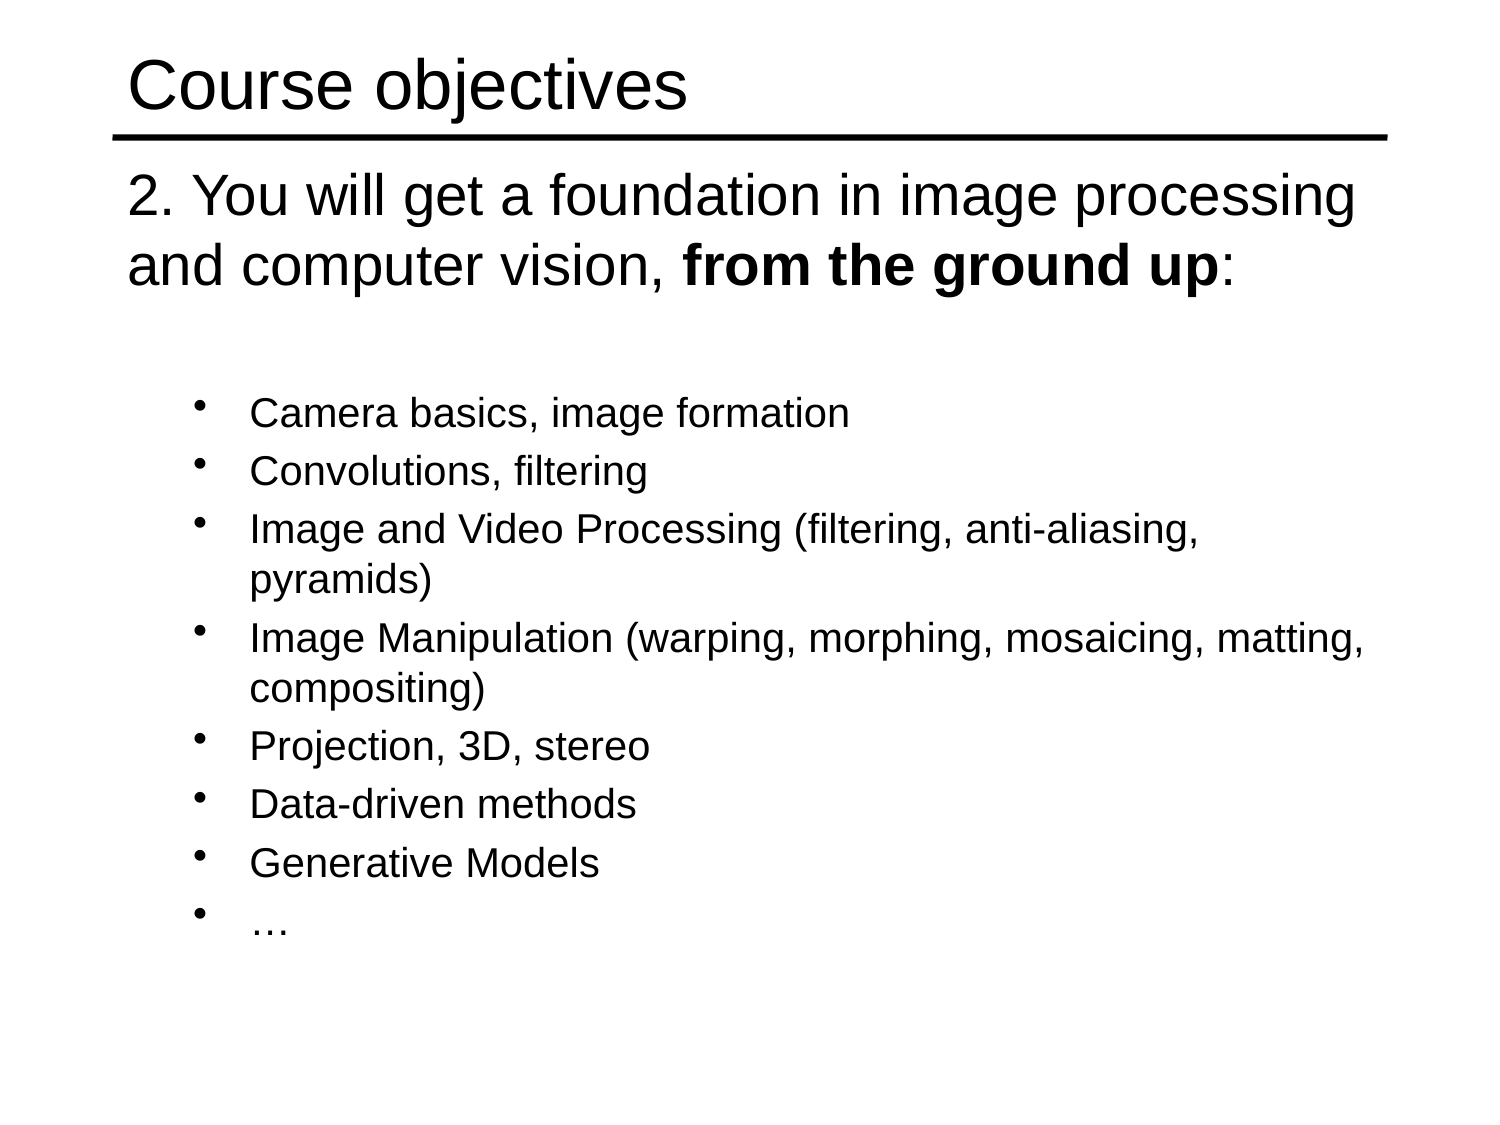

# Course objectives
2. You will get a foundation in image processing and computer vision, from the ground up:

Camera basics, image formation
Convolutions, filtering
Image and Video Processing (filtering, anti-aliasing, pyramids)
Image Manipulation (warping, morphing, mosaicing, matting, compositing)
Projection, 3D, stereo
Data-driven methods
Generative Models
…